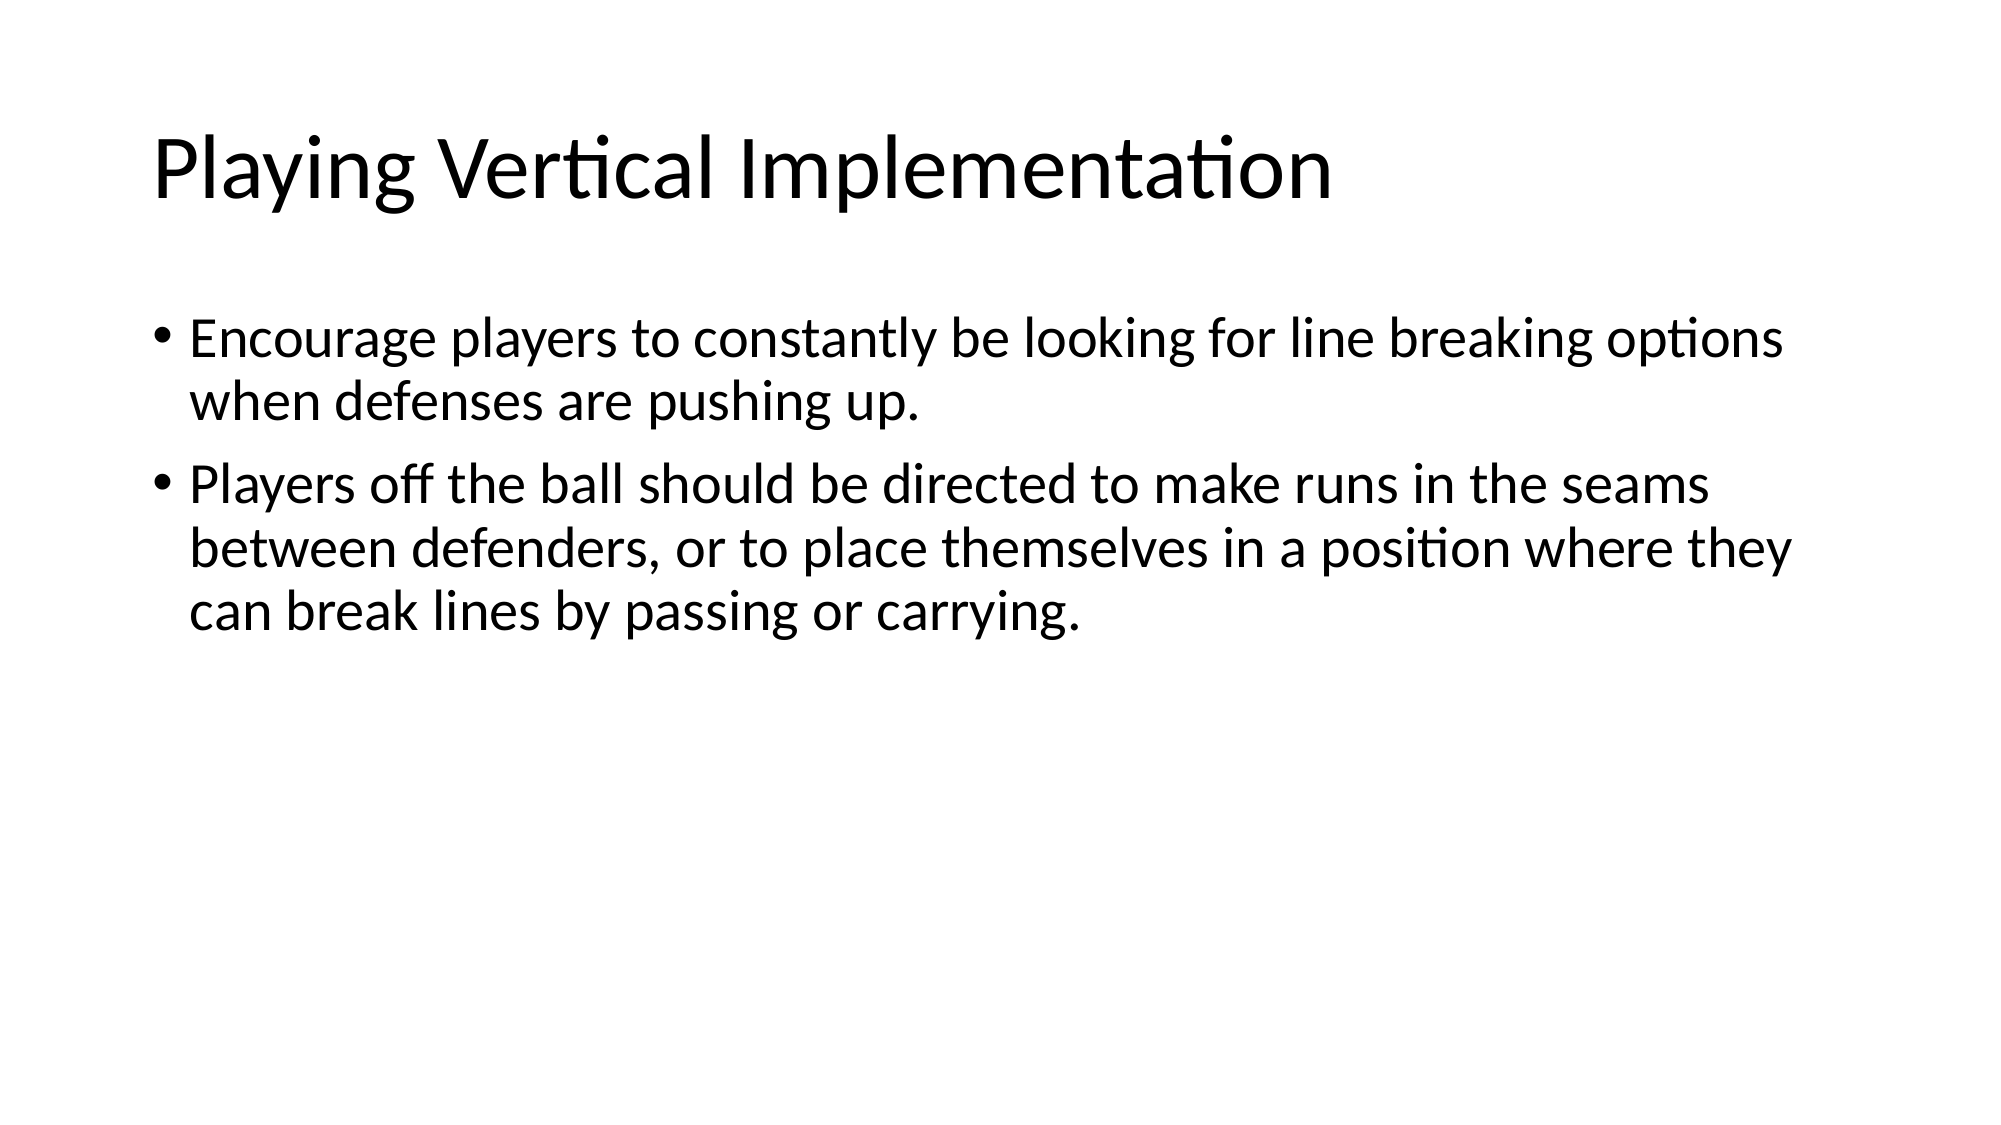

# Playing Vertical Implementation
Encourage players to constantly be looking for line breaking options when defenses are pushing up.
Players off the ball should be directed to make runs in the seams between defenders, or to place themselves in a position where they can break lines by passing or carrying.